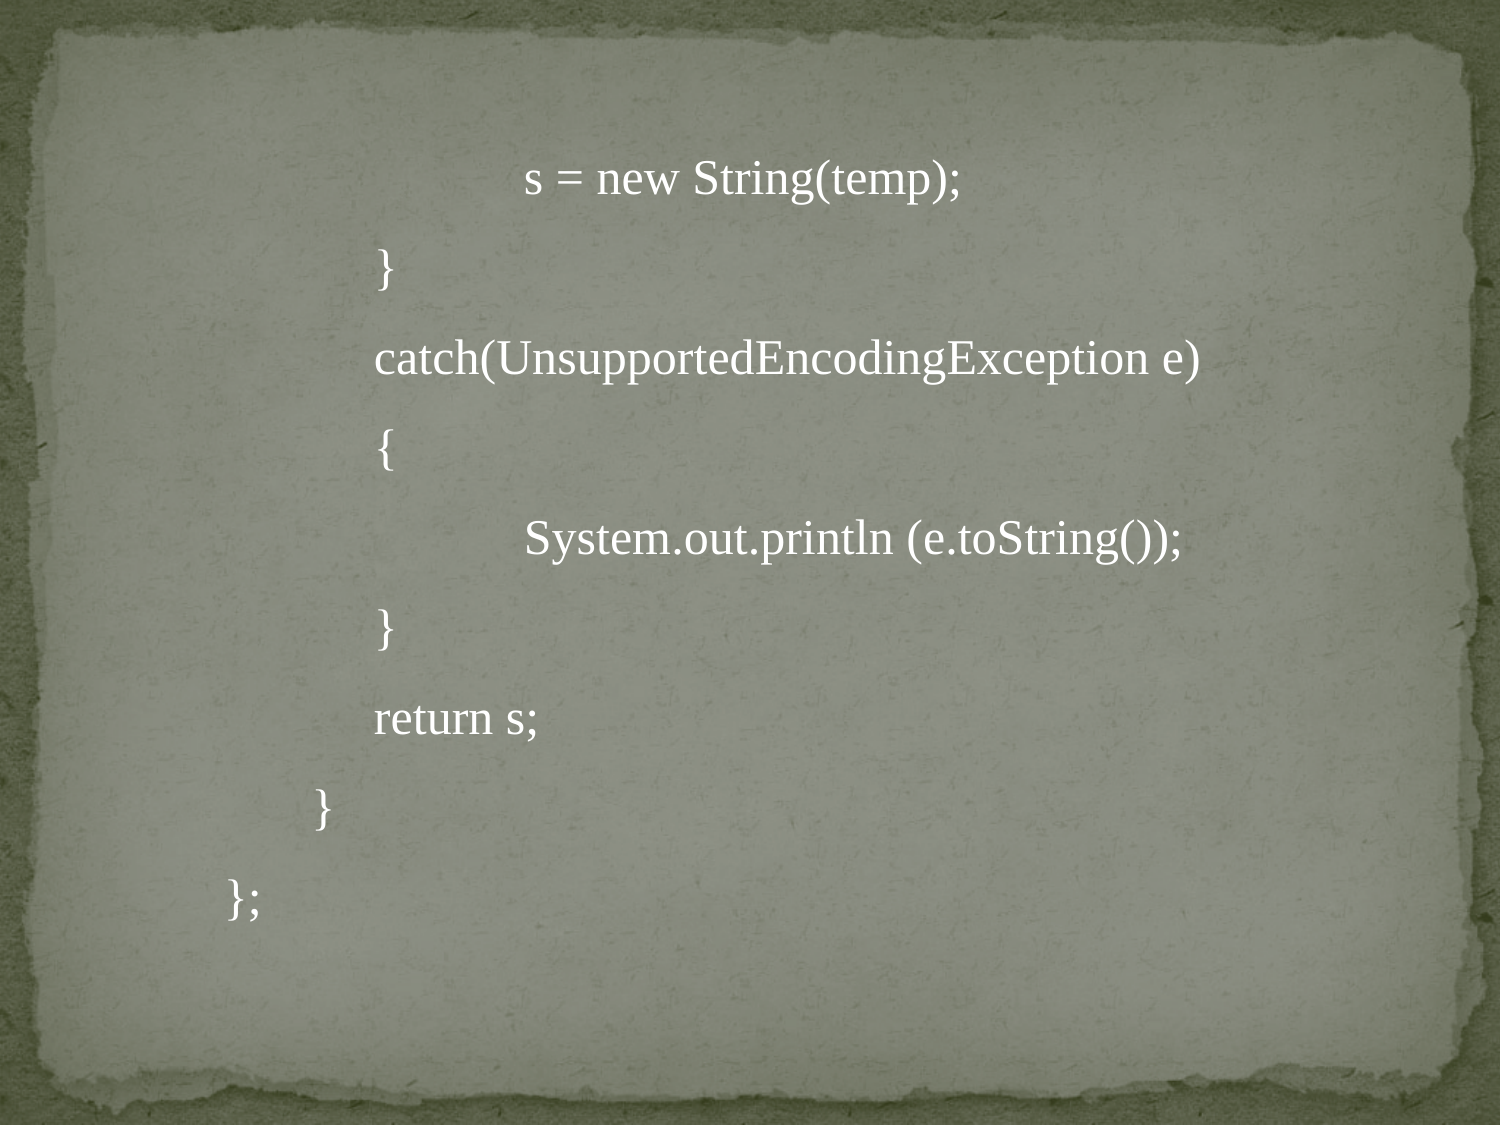

s = new String(temp);
	}
	catch(UnsupportedEncodingException e)
	{
		System.out.println (e.toString());
	}
	return s;
       }
};